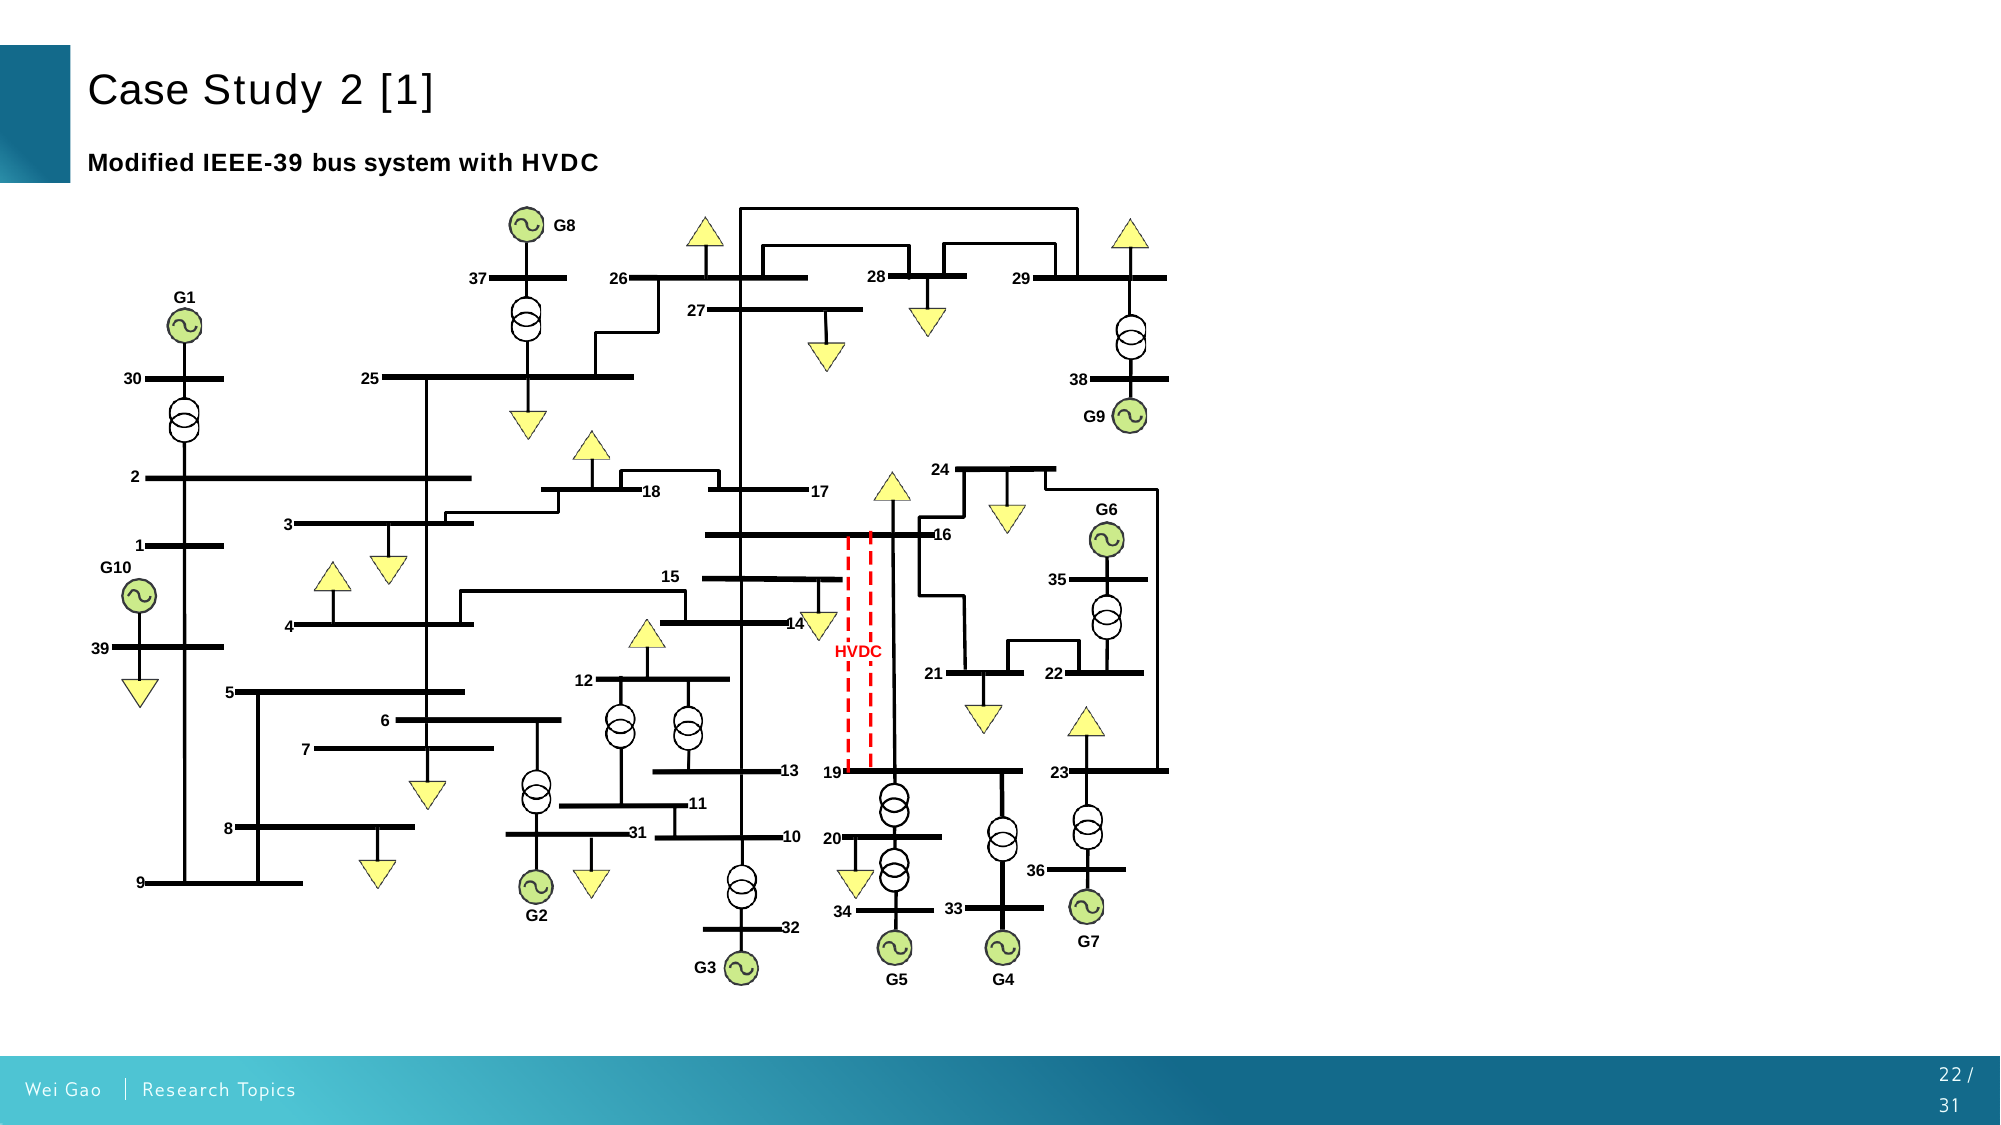

# Case Study 2 [1]
Modified IEEE-39 bus system with HVDC

G8

28
37
26
29

G1

27

30
25
38

G9

24
2

18
17

G6
3

16

1

G10

15
35

14

4

39

HVDC

21
22

12

5

6
7

13

19
23

11

8

31
10
20

36

9

33
34
G2

32
G7

G3
G5
G4

22 /
31

Wei Gao
Research Topics